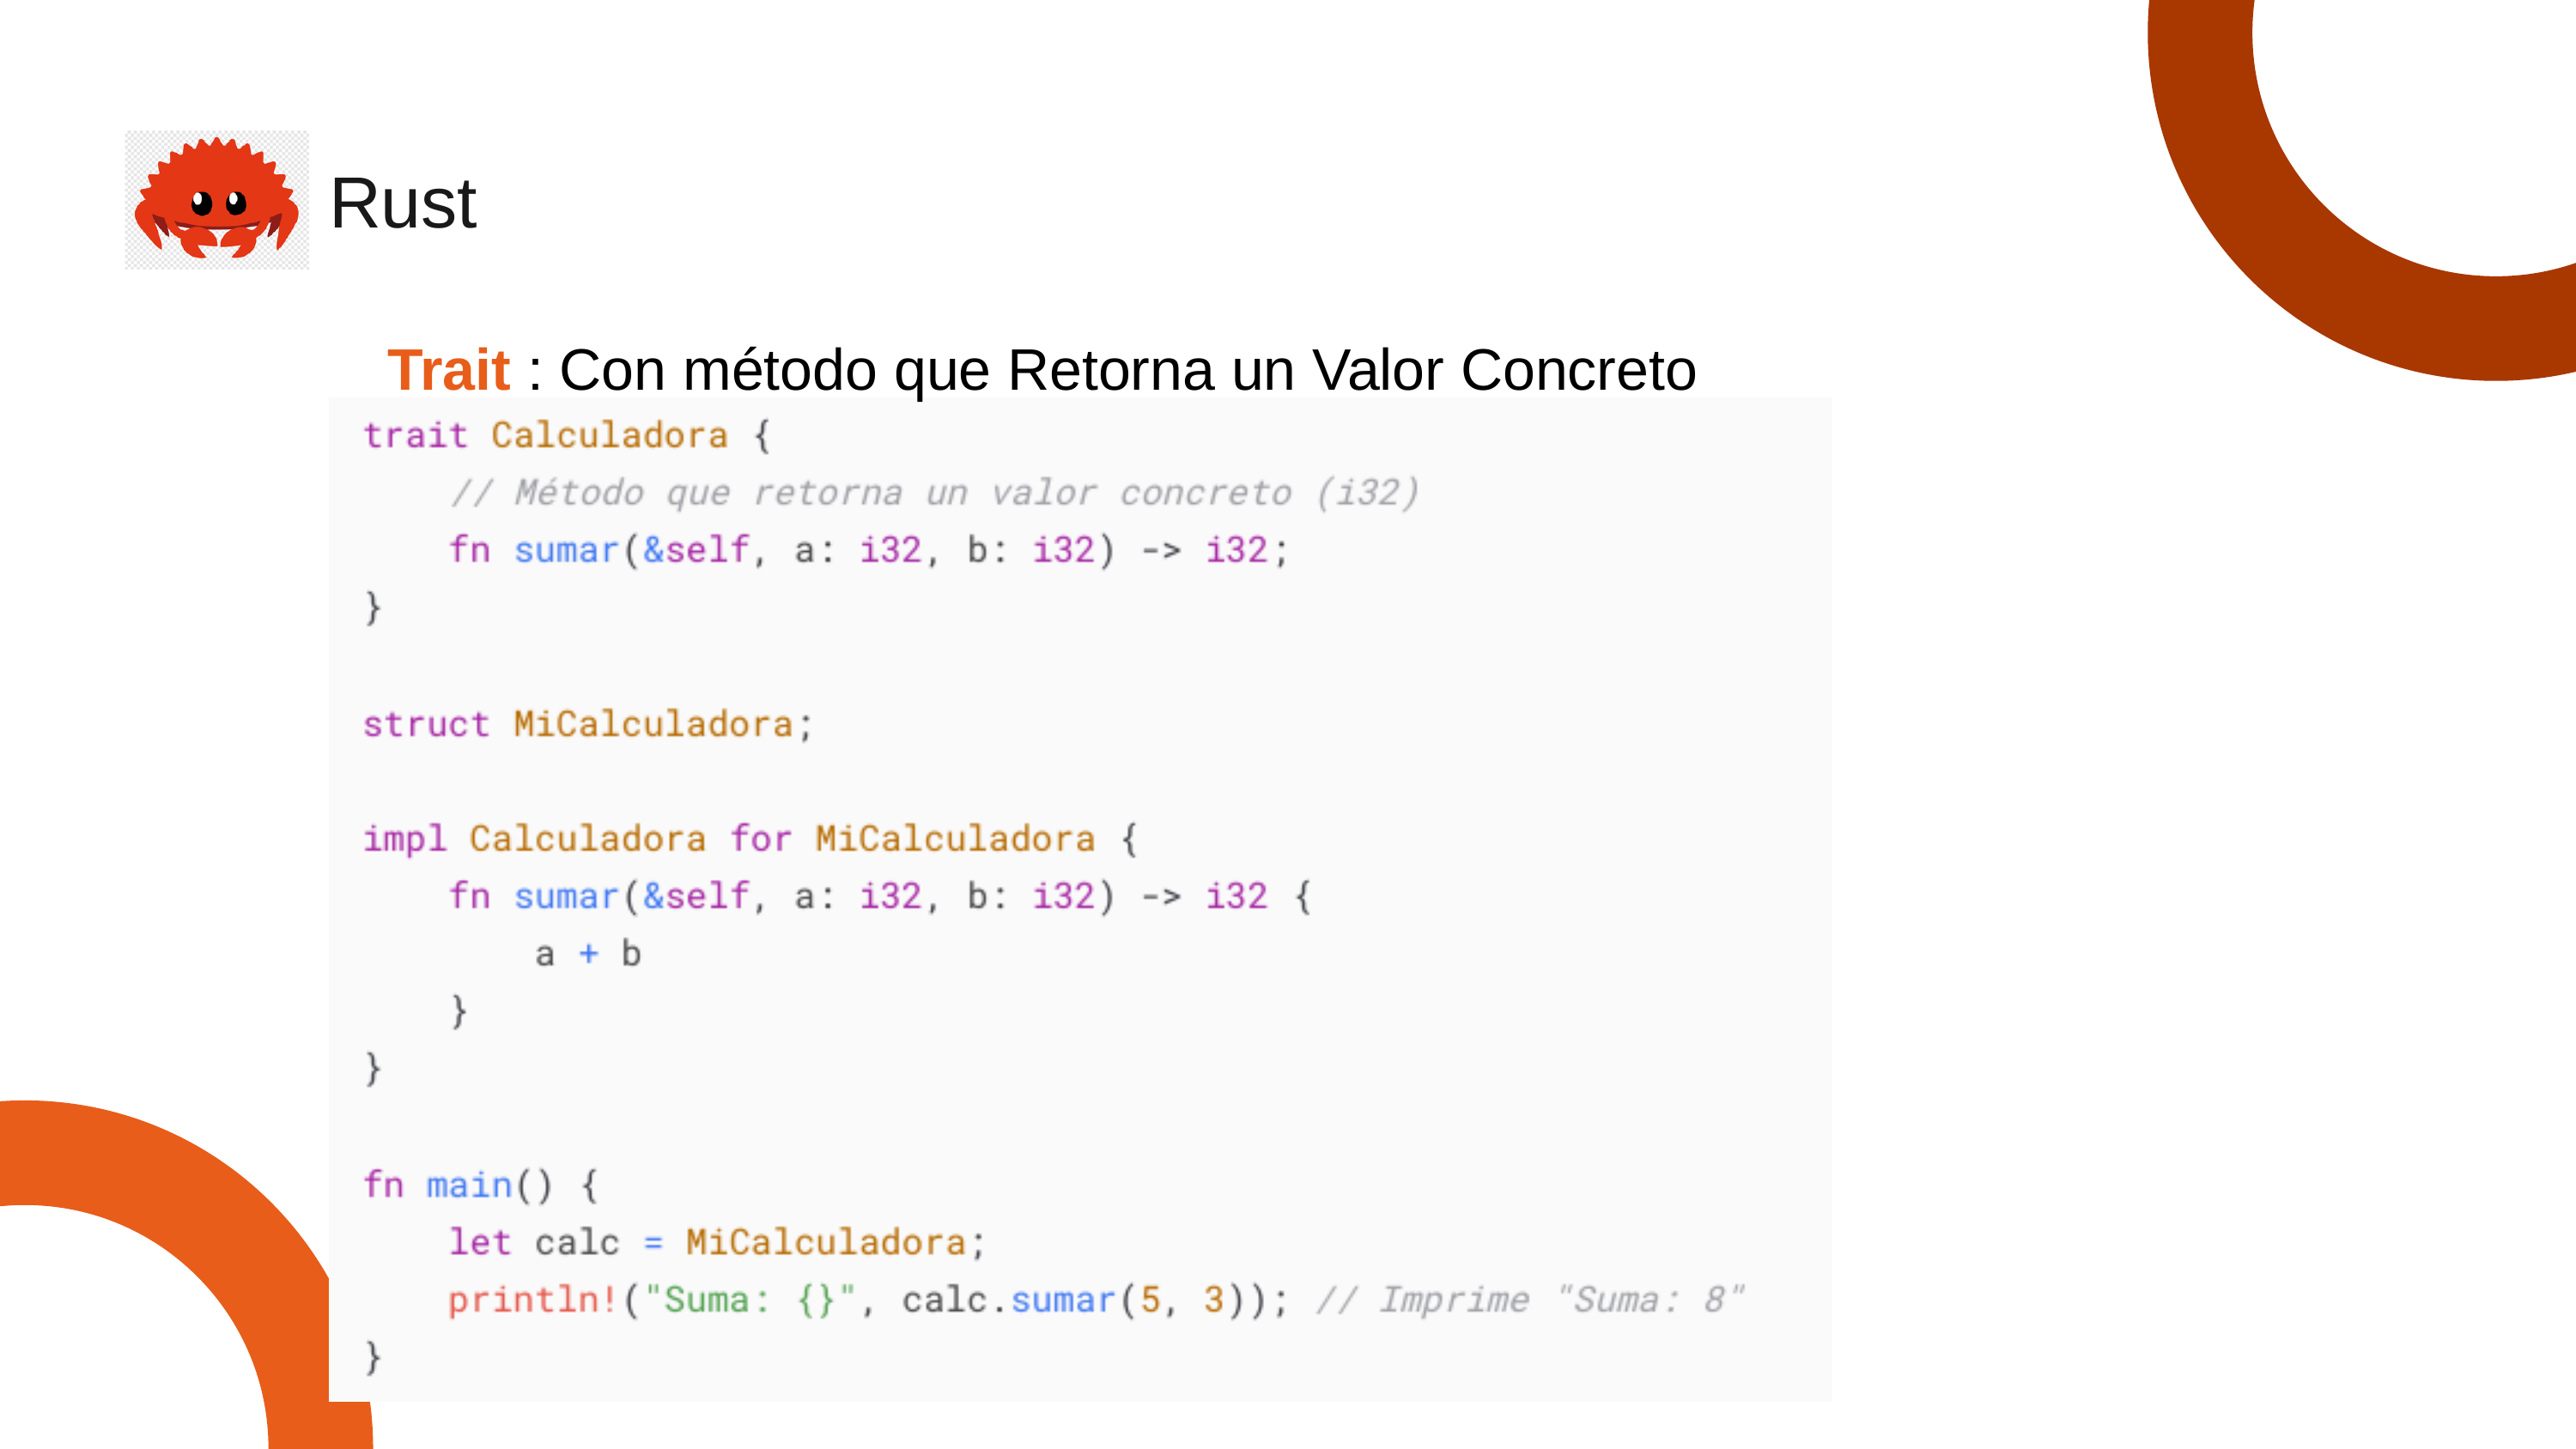

Rust
Trait : Con método que Retorna un Valor Concreto